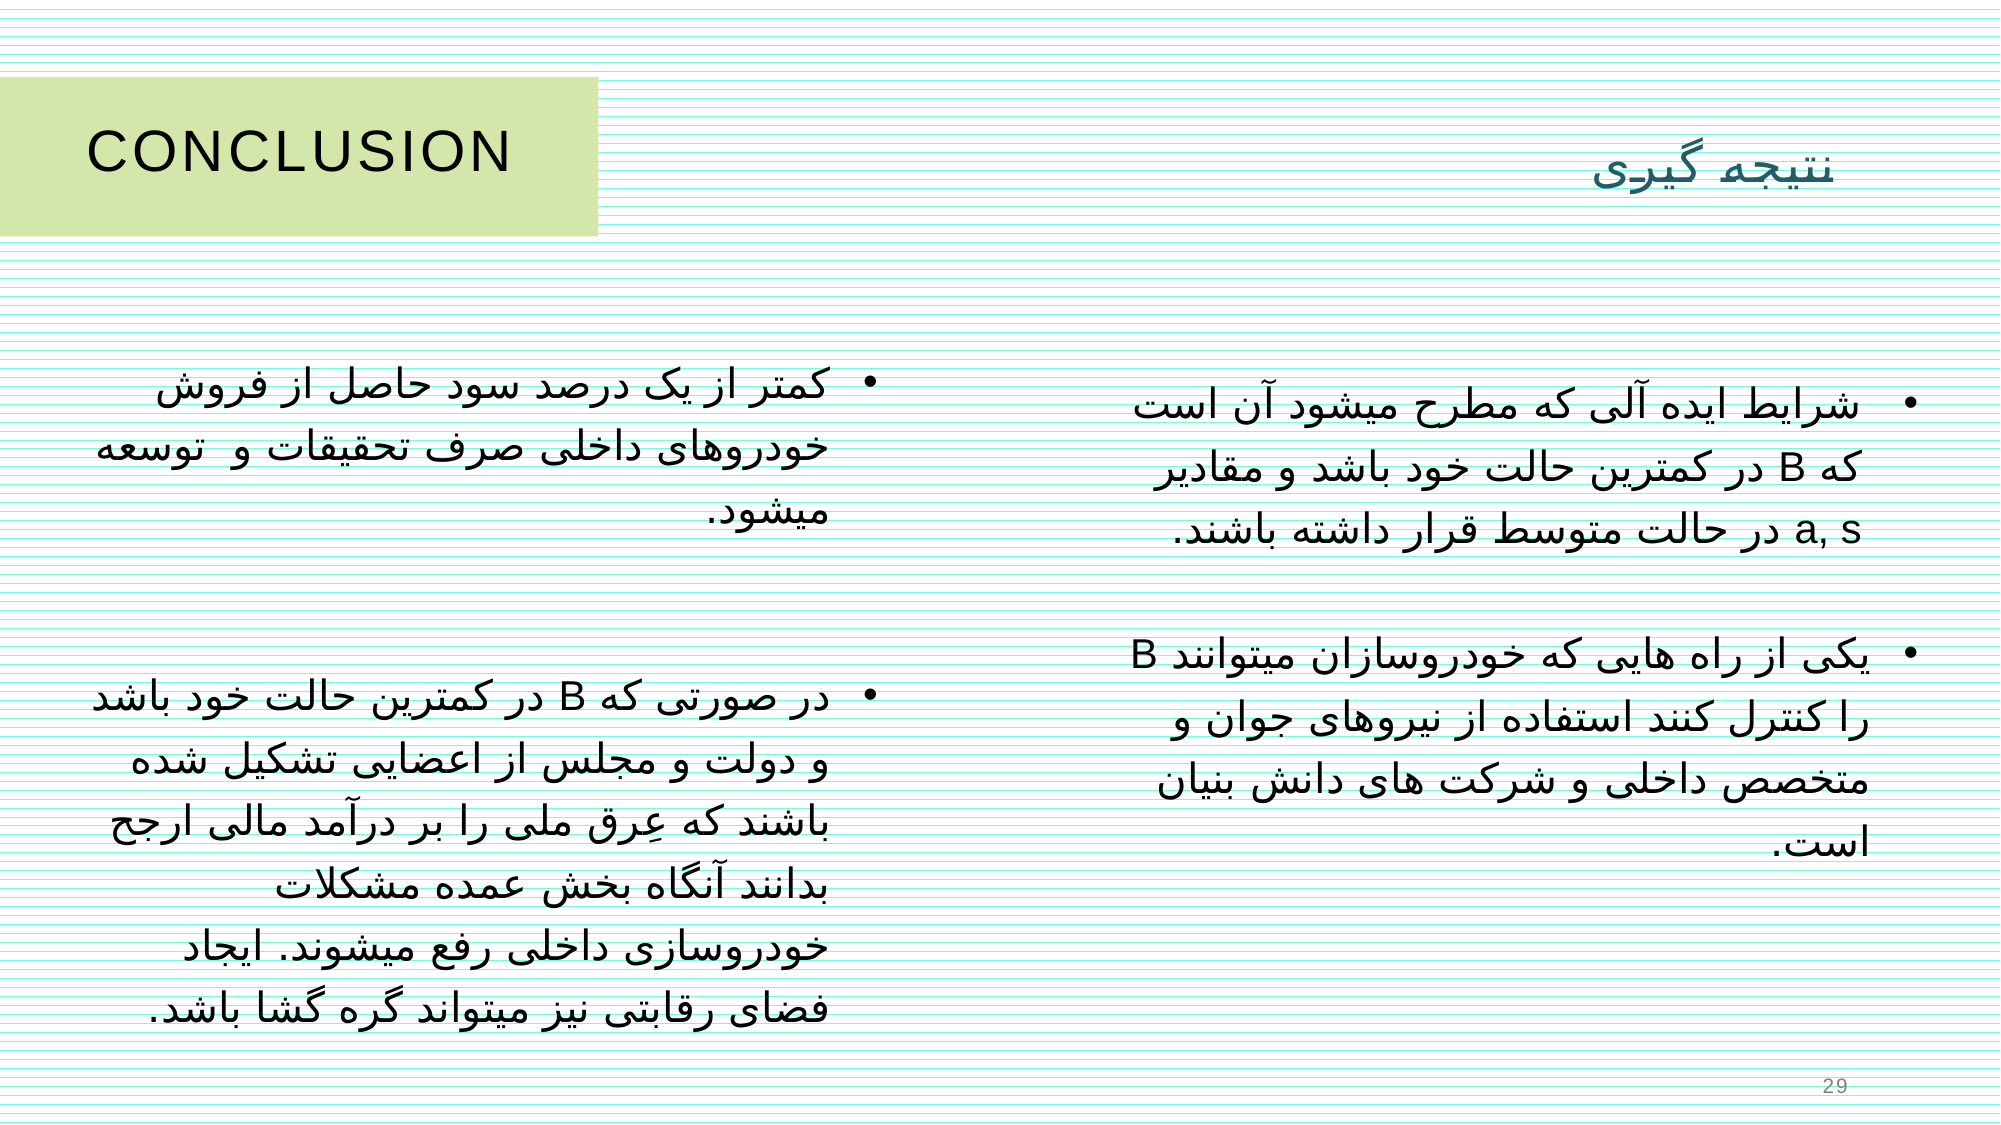

# Conclusion
نتیجه گیری

شرایط ایده آلی که مطرح میشود آن است که B در کمترین حالت خود باشد و مقادیر a, s در حالت متوسط قرار داشته باشند.

یکی از راه هایی که خودروسازان میتوانند B را کنترل کنند استفاده از نیروهای جوان و متخصص داخلی و شرکت های دانش بنیان است.

کمتر از یک درصد سود حاصل از فروش خودروهای داخلی صرف تحقیقات و  توسعه میشود.

در صورتی که B در کمترین حالت خود باشد و دولت و مجلس از اعضایی تشکیل شده باشند که عِرق ملی را بر درآمد مالی ارجح بدانند آنگاه بخش عمده مشکلات خودروسازی داخلی رفع میشوند. ایجاد فضای رقابتی نیز میتواند گره گشا باشد.
29